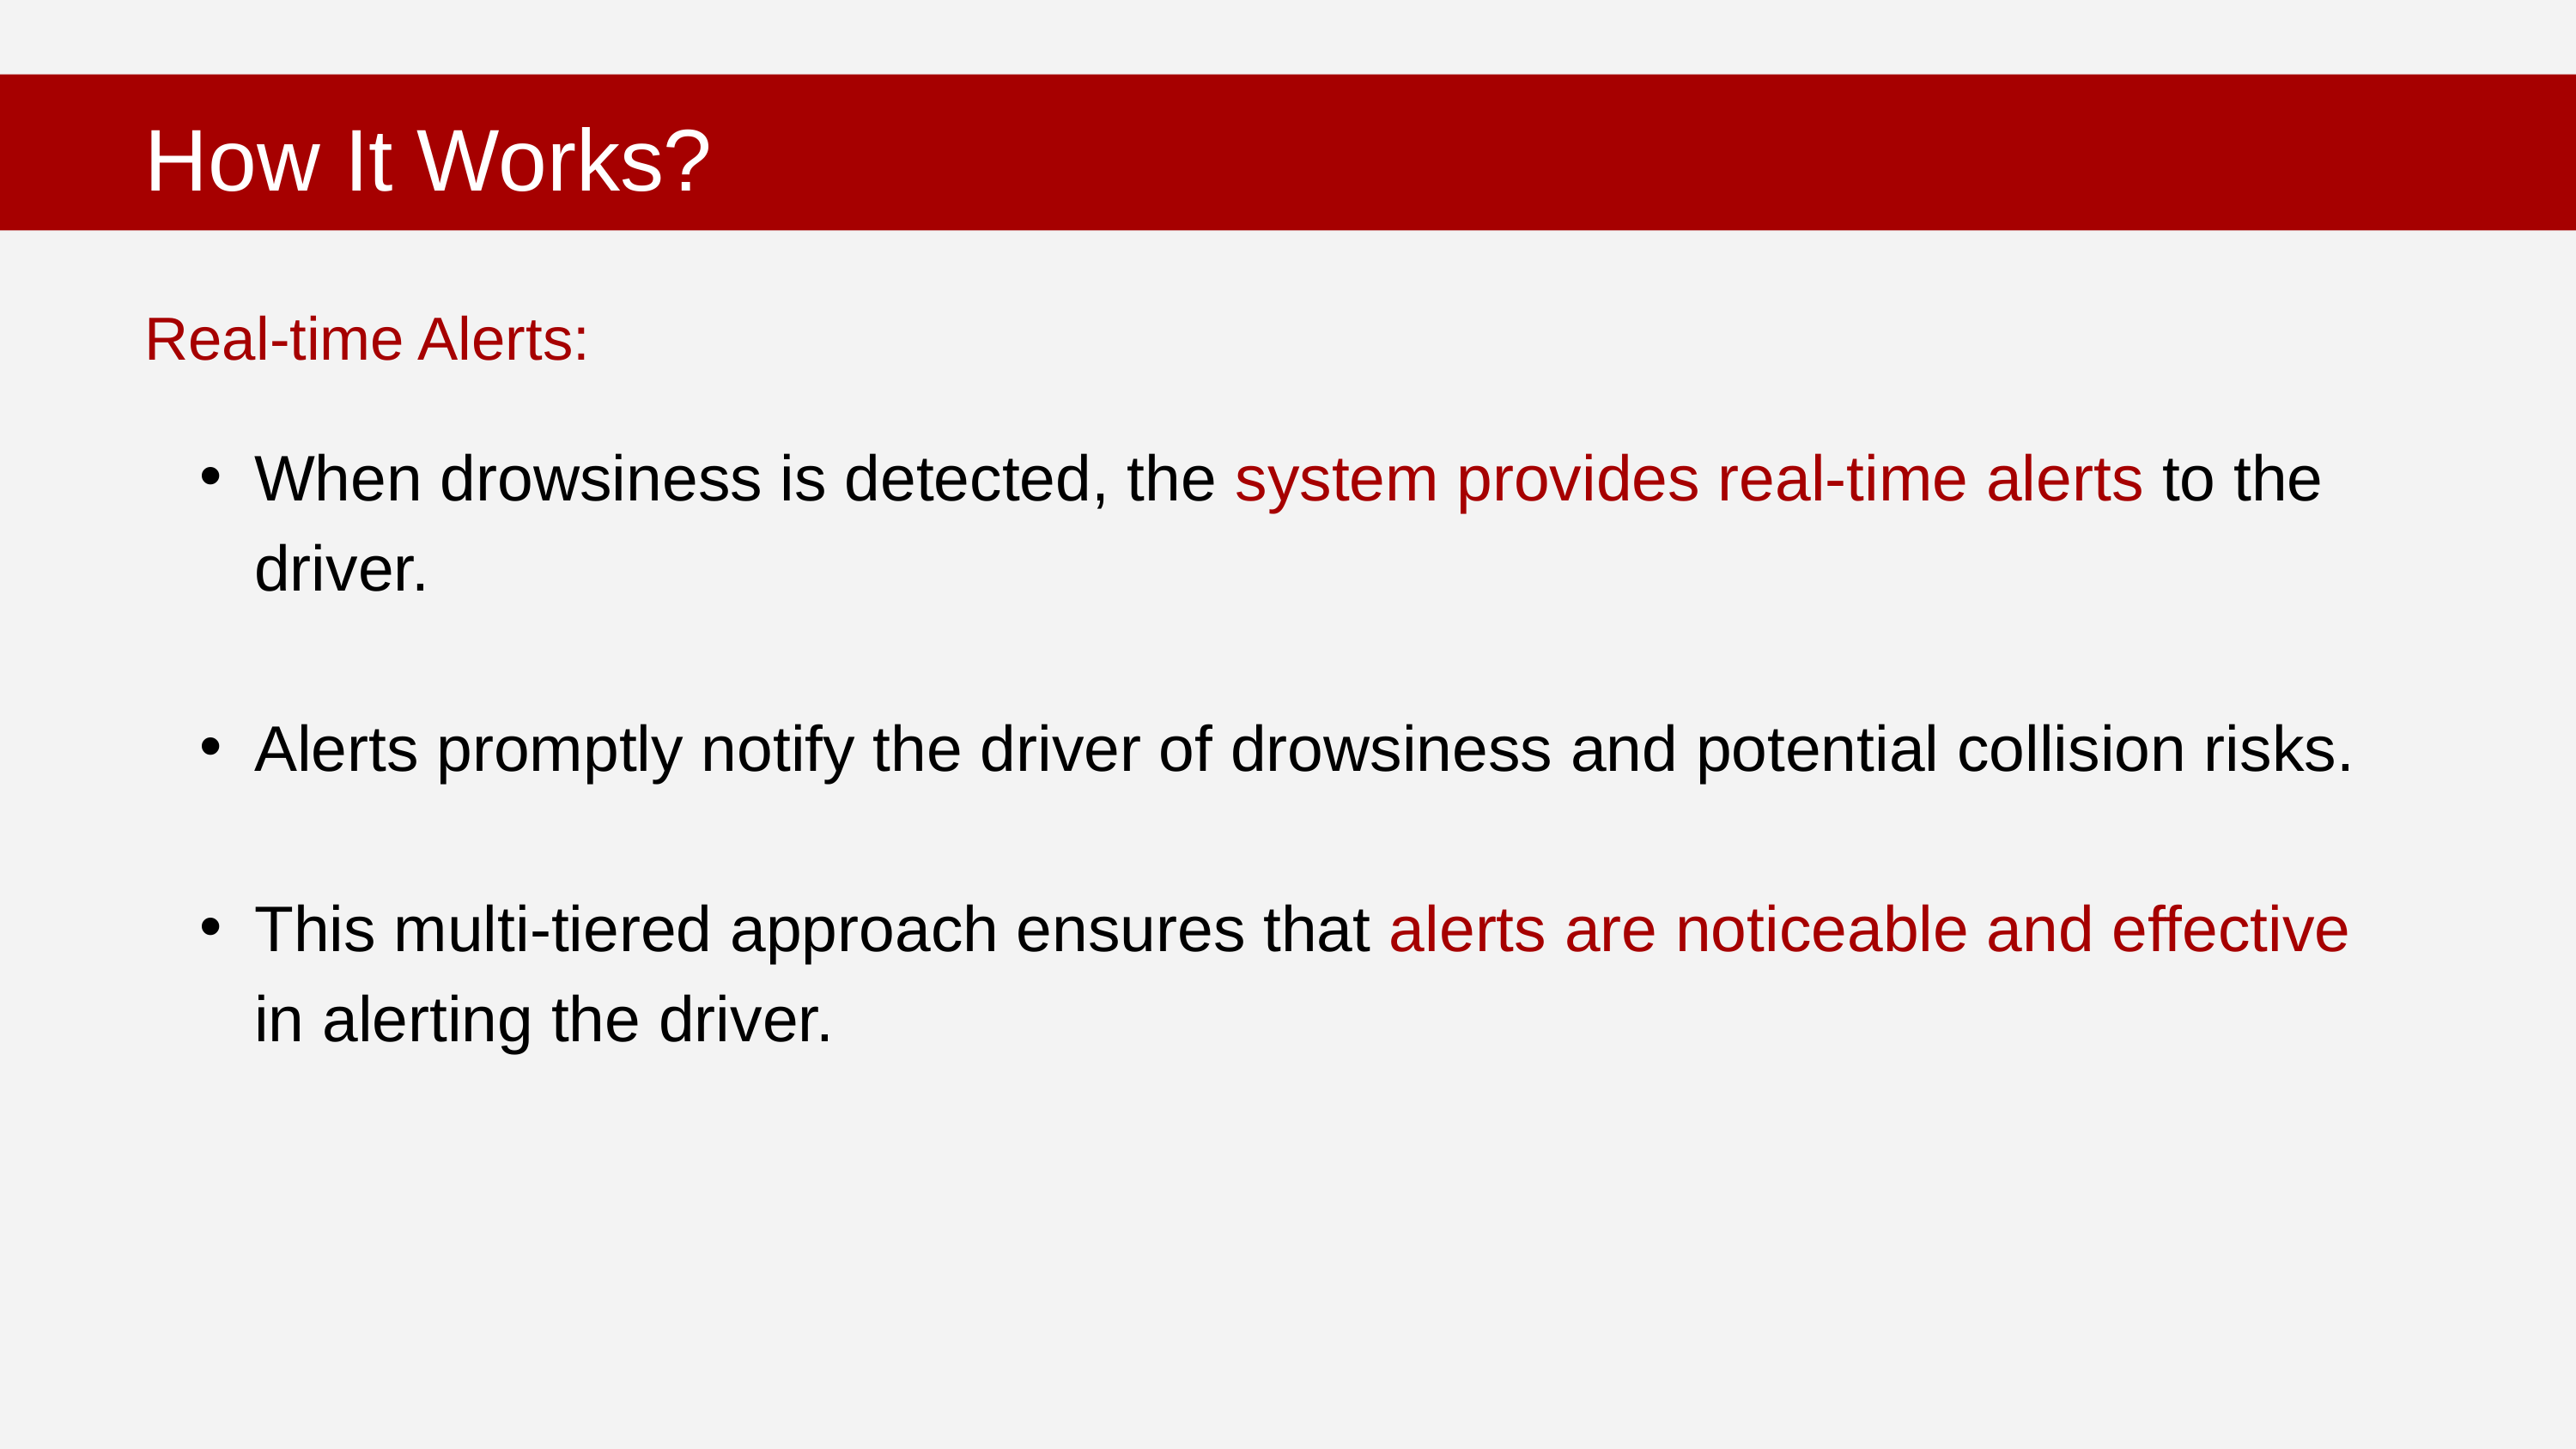

How It Works?
Real-time Alerts:
When drowsiness is detected, the system provides real-time alerts to the driver.

Alerts promptly notify the driver of drowsiness and potential collision risks.

This multi-tiered approach ensures that alerts are noticeable and effective in alerting the driver.